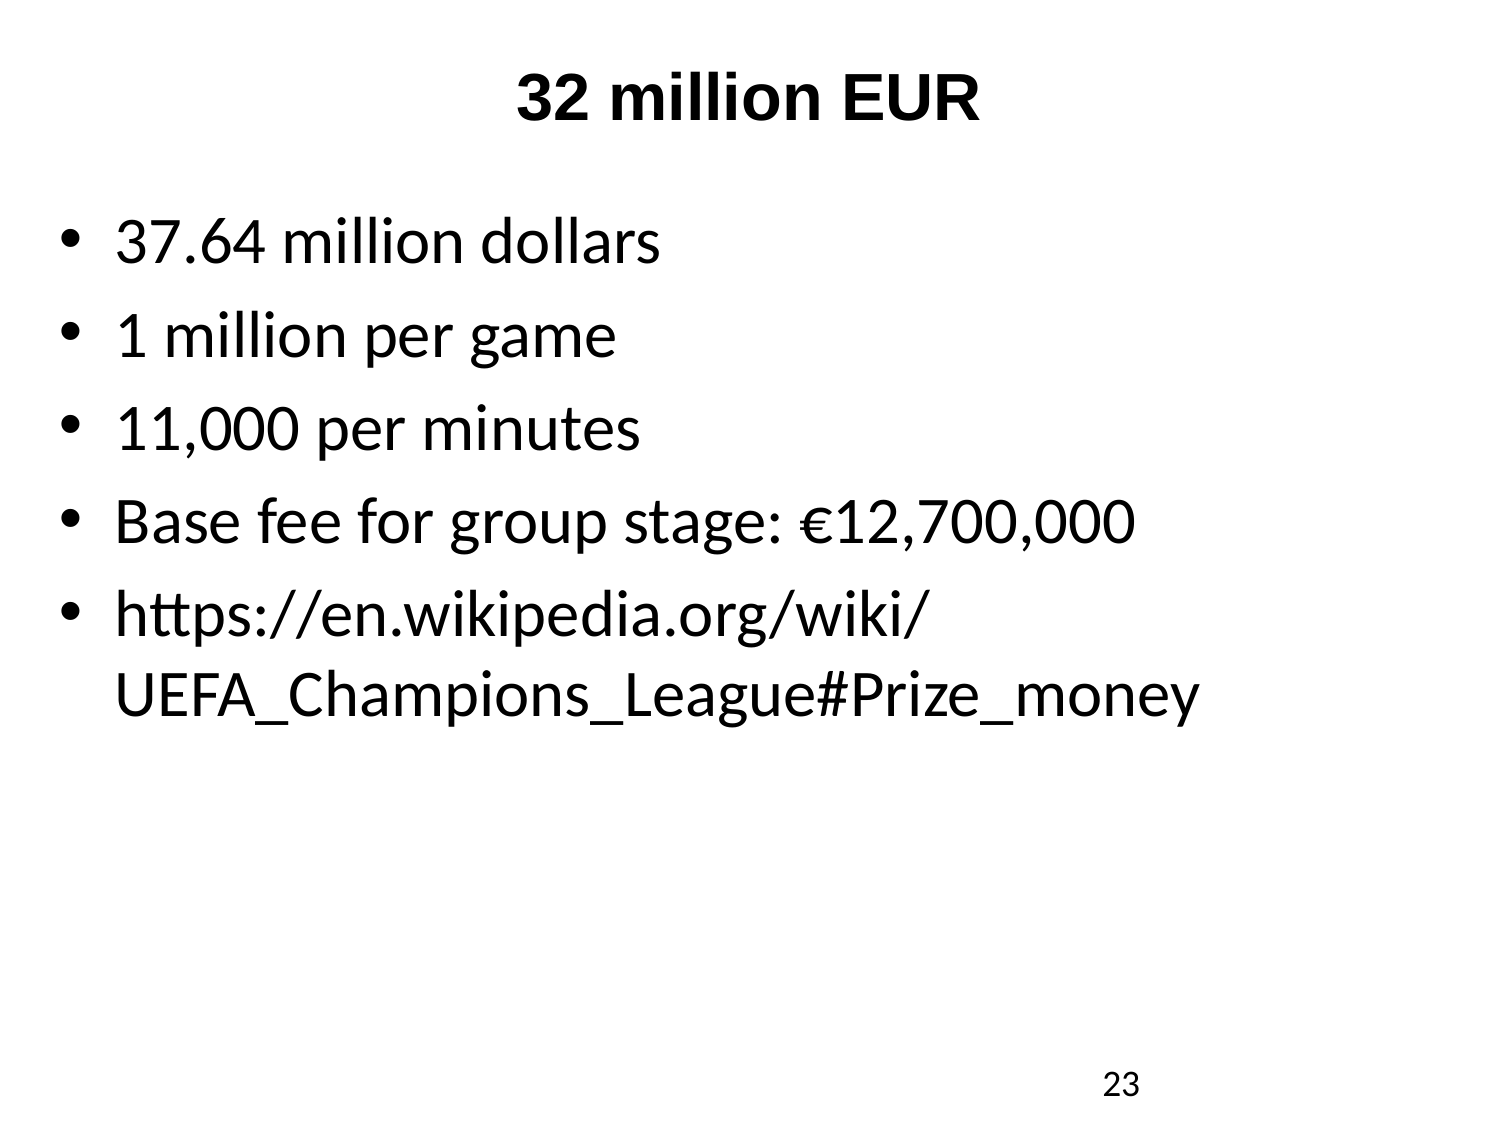

# 32 million EUR
37.64 million dollars
1 million per game
11,000 per minutes
Base fee for group stage: €12,700,000
https://en.wikipedia.org/wiki/UEFA_Champions_League#Prize_money

23